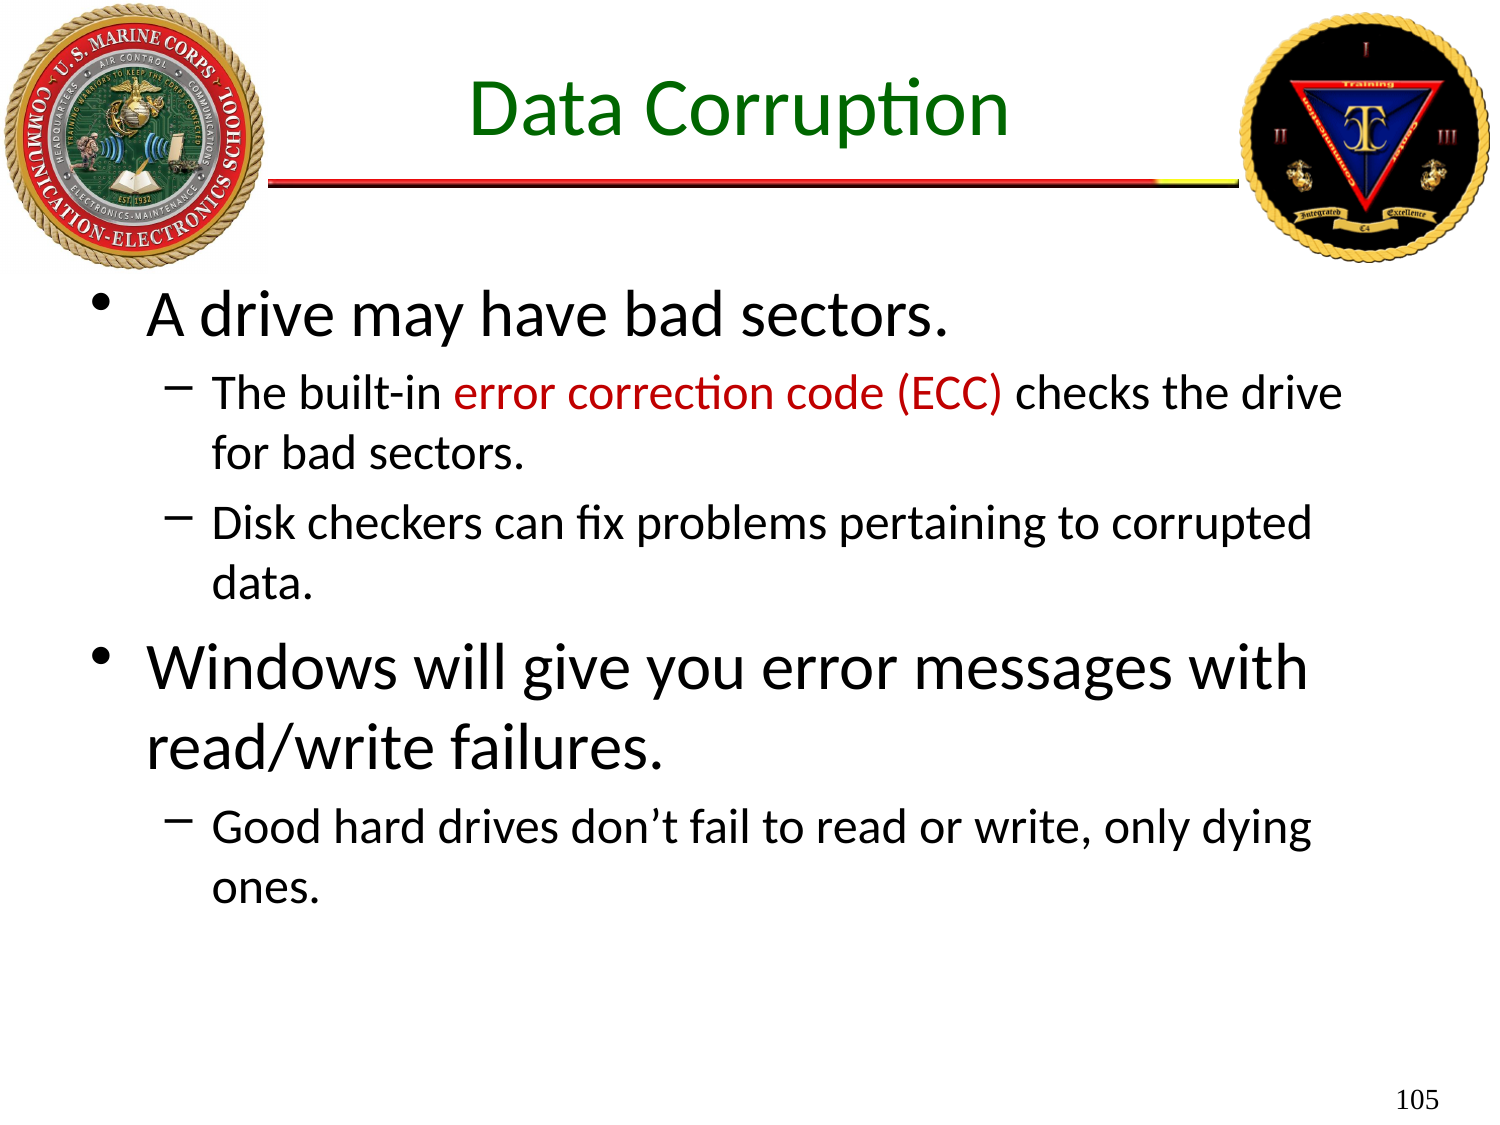

# Data Corruption
A drive may have bad sectors.
The built-in error correction code (ECC) checks the drive for bad sectors.
Disk checkers can fix problems pertaining to corrupted data.
Windows will give you error messages with read/write failures.
Good hard drives don’t fail to read or write, only dying ones.